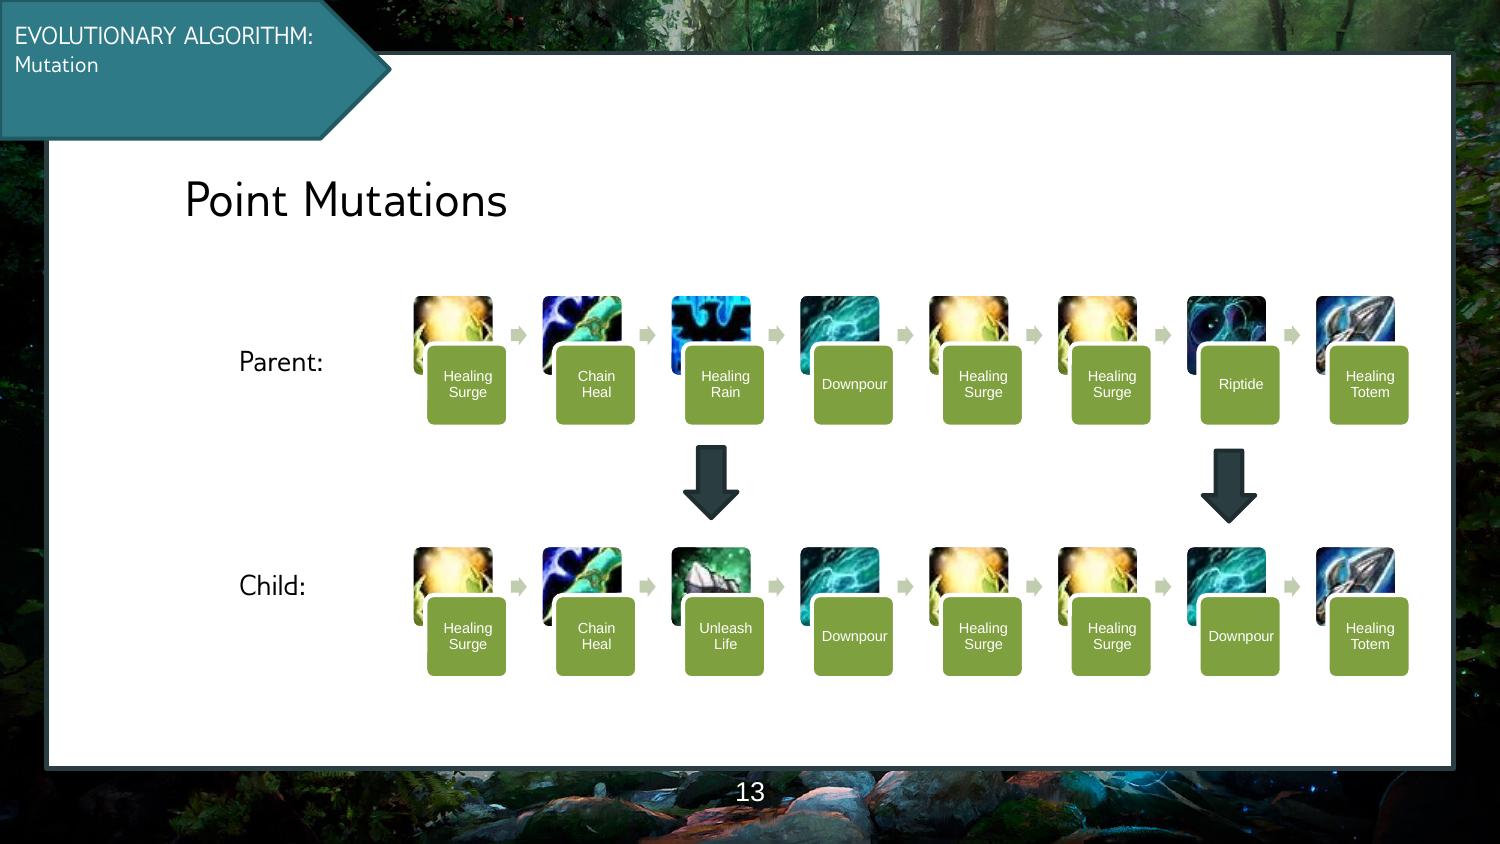

EVOLUTIONARY ALGORITHM:
Mutation

Point Mutations
Healing Surge

Chain Heal

Healing Rain

Downpour

Healing Surge

Healing Surge

Riptide

Healing Totem
Parent:

Healing Surge

Chain Heal

Unleash Life

Downpour

Healing Surge

Healing Surge

Downpour

Healing Totem
Child:
13